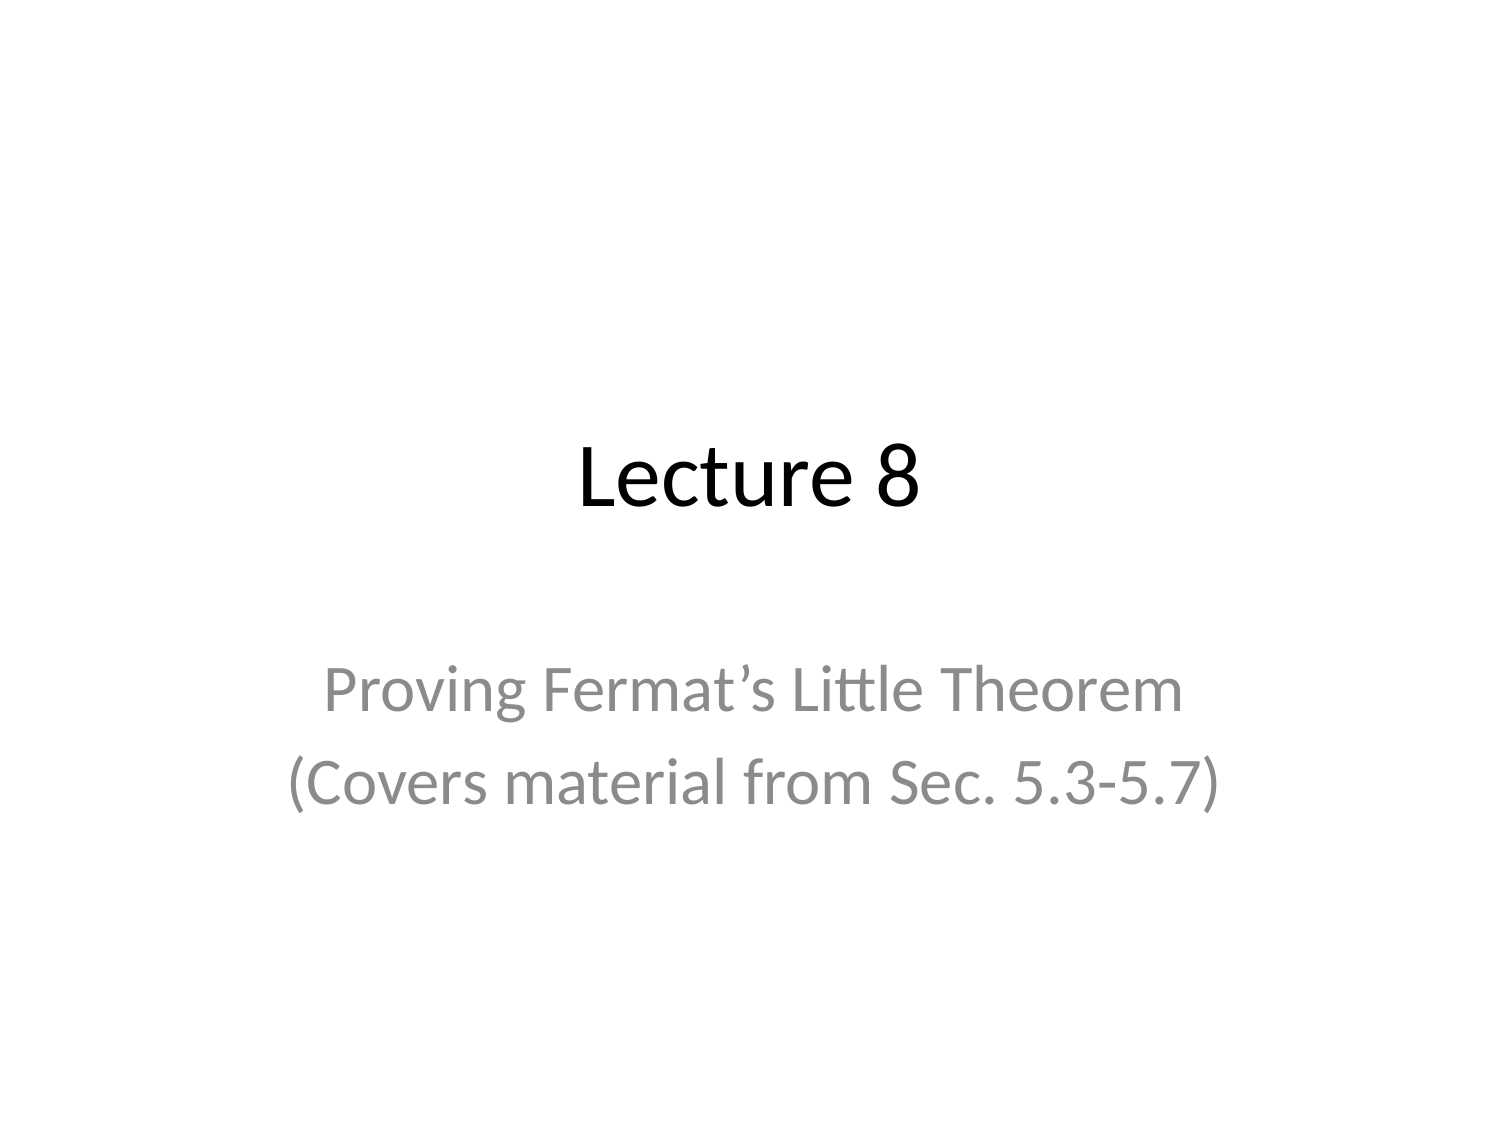

# Lecture 8
Proving Fermat’s Little Theorem
(Covers material from Sec. 5.3-5.7)